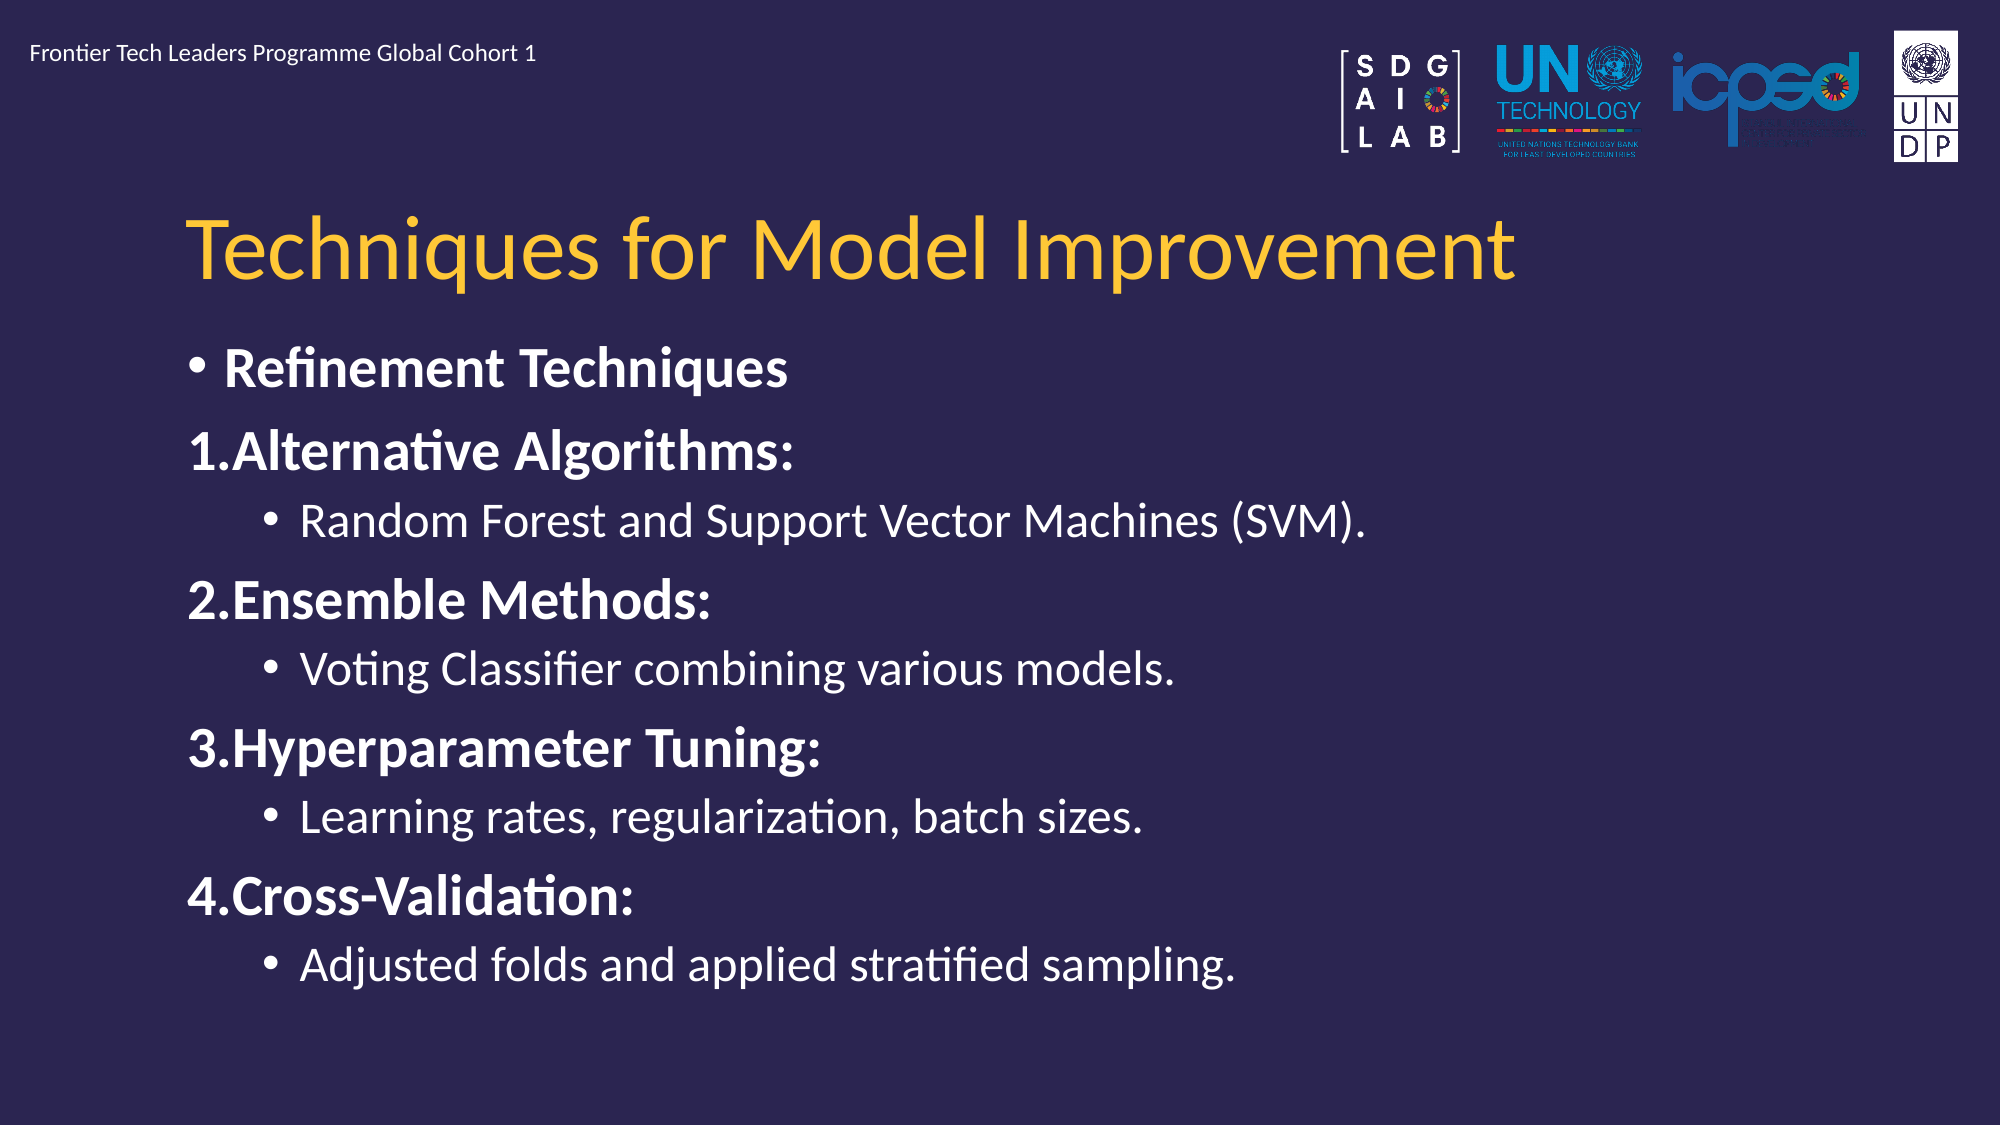

Frontier Tech Leaders Programme Global Cohort 1
# Techniques for Model Improvement
Refinement Techniques
Alternative Algorithms:
Random Forest and Support Vector Machines (SVM).
Ensemble Methods:
Voting Classifier combining various models.
Hyperparameter Tuning:
Learning rates, regularization, batch sizes.
Cross-Validation:
Adjusted folds and applied stratified sampling.